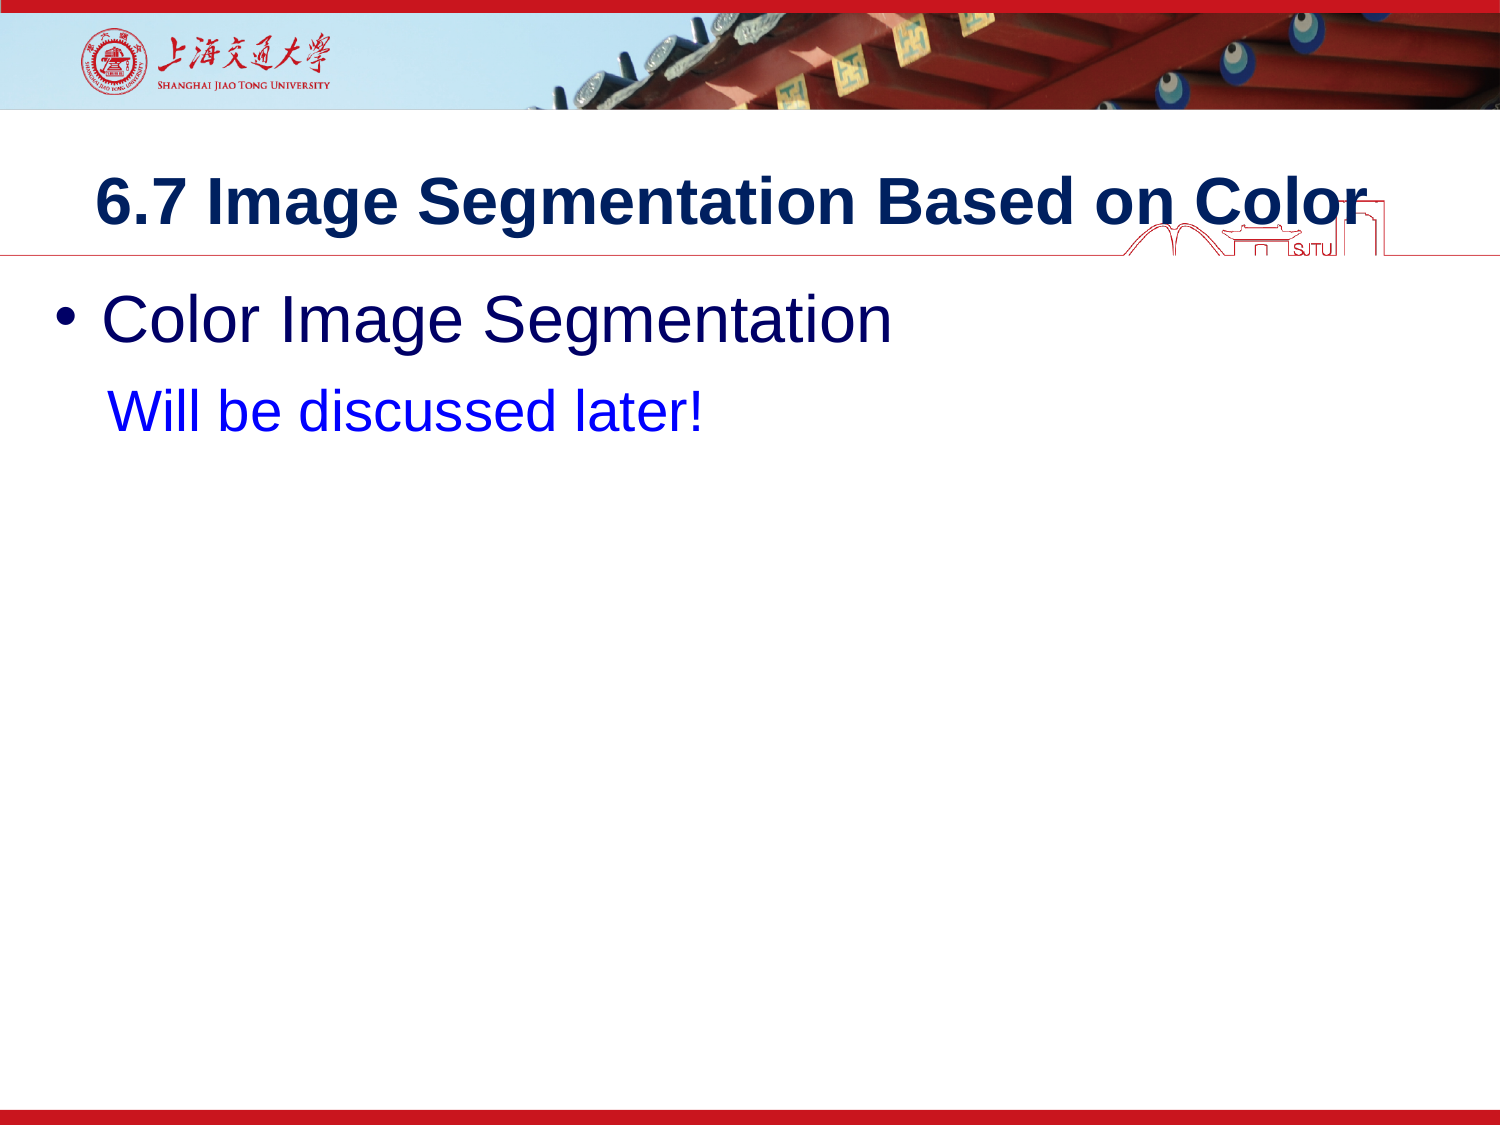

# 6.7 Image Segmentation Based on Color
Color Image Segmentation
Will be discussed later!